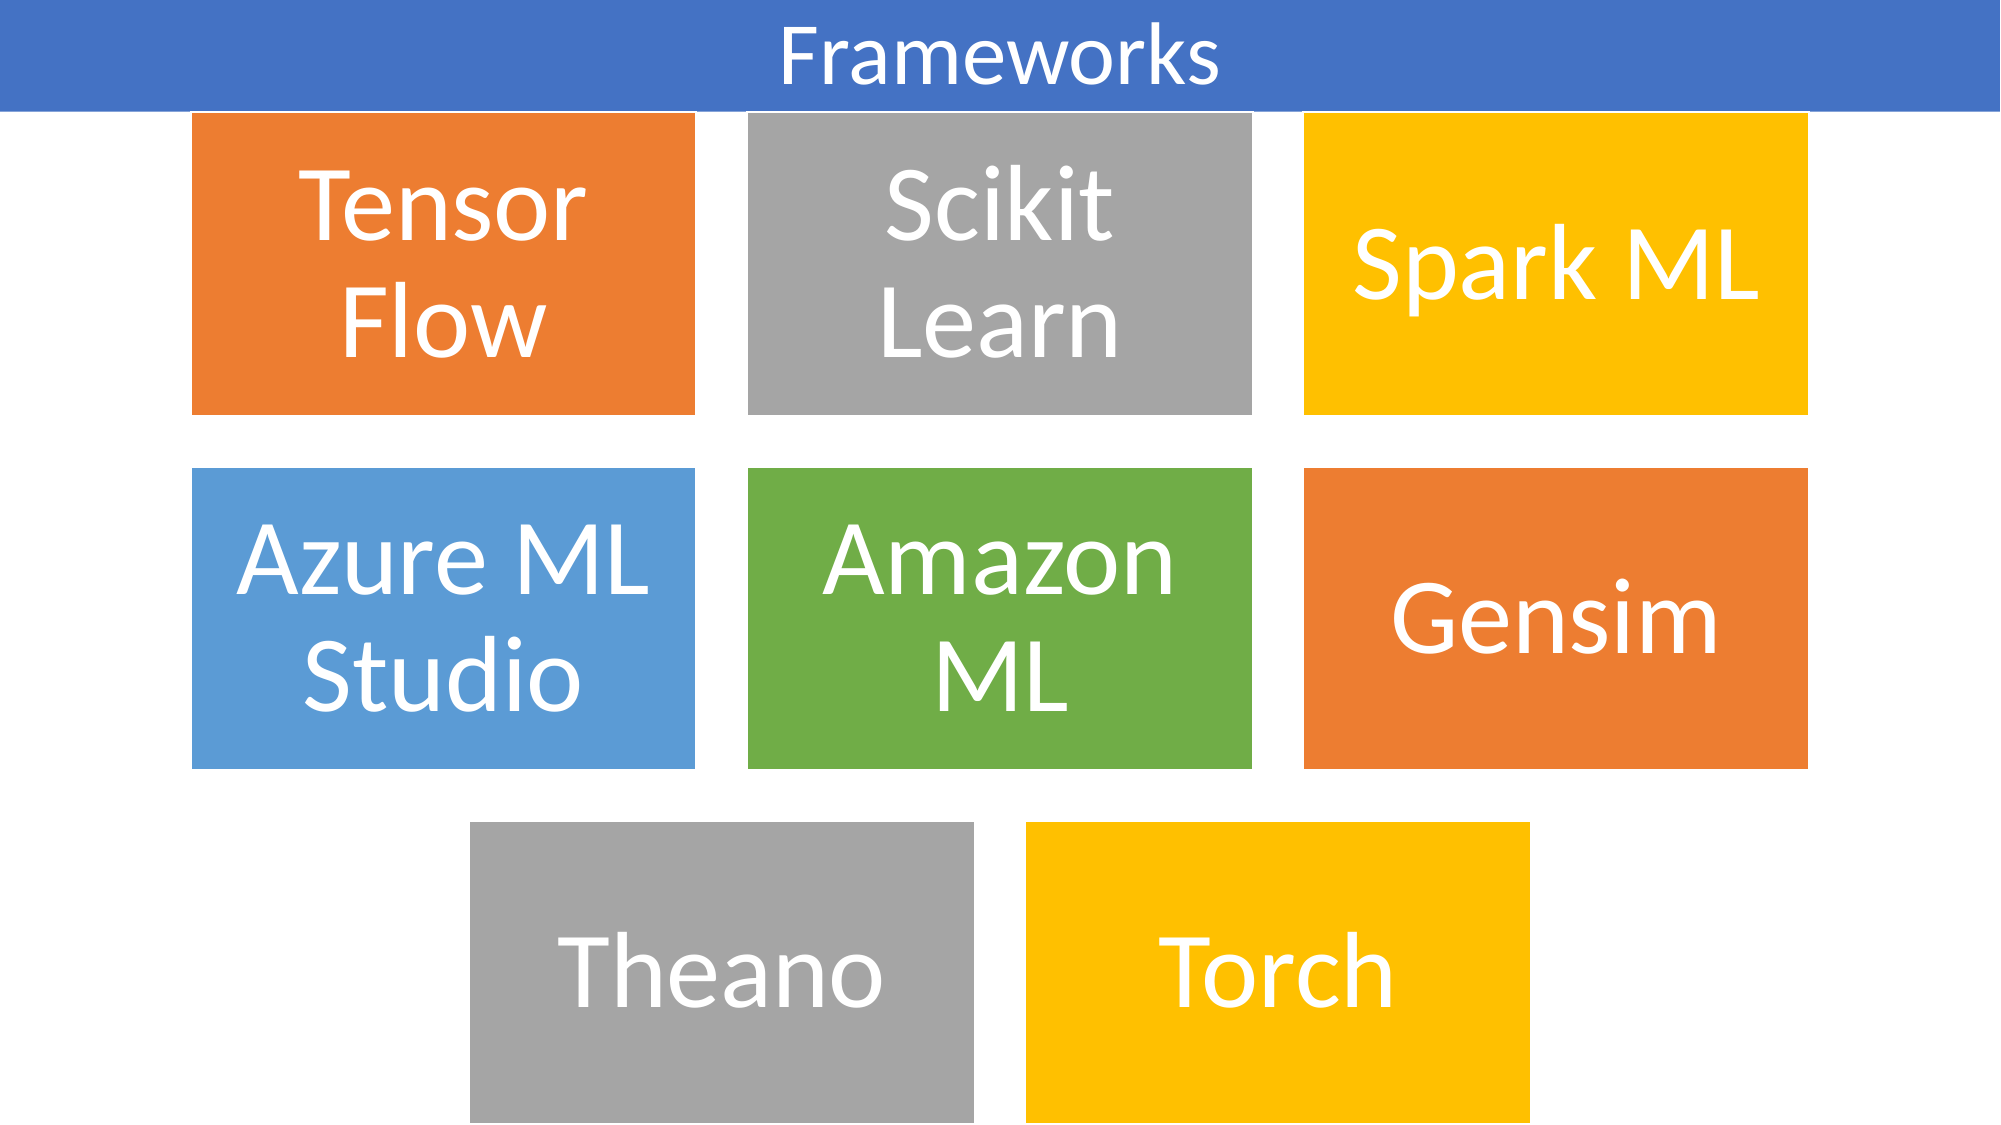

# Frameworks
Tensor Flow
Scikit Learn
Spark ML
Azure ML Studio
Amazon ML
Gensim
Theano
Torch